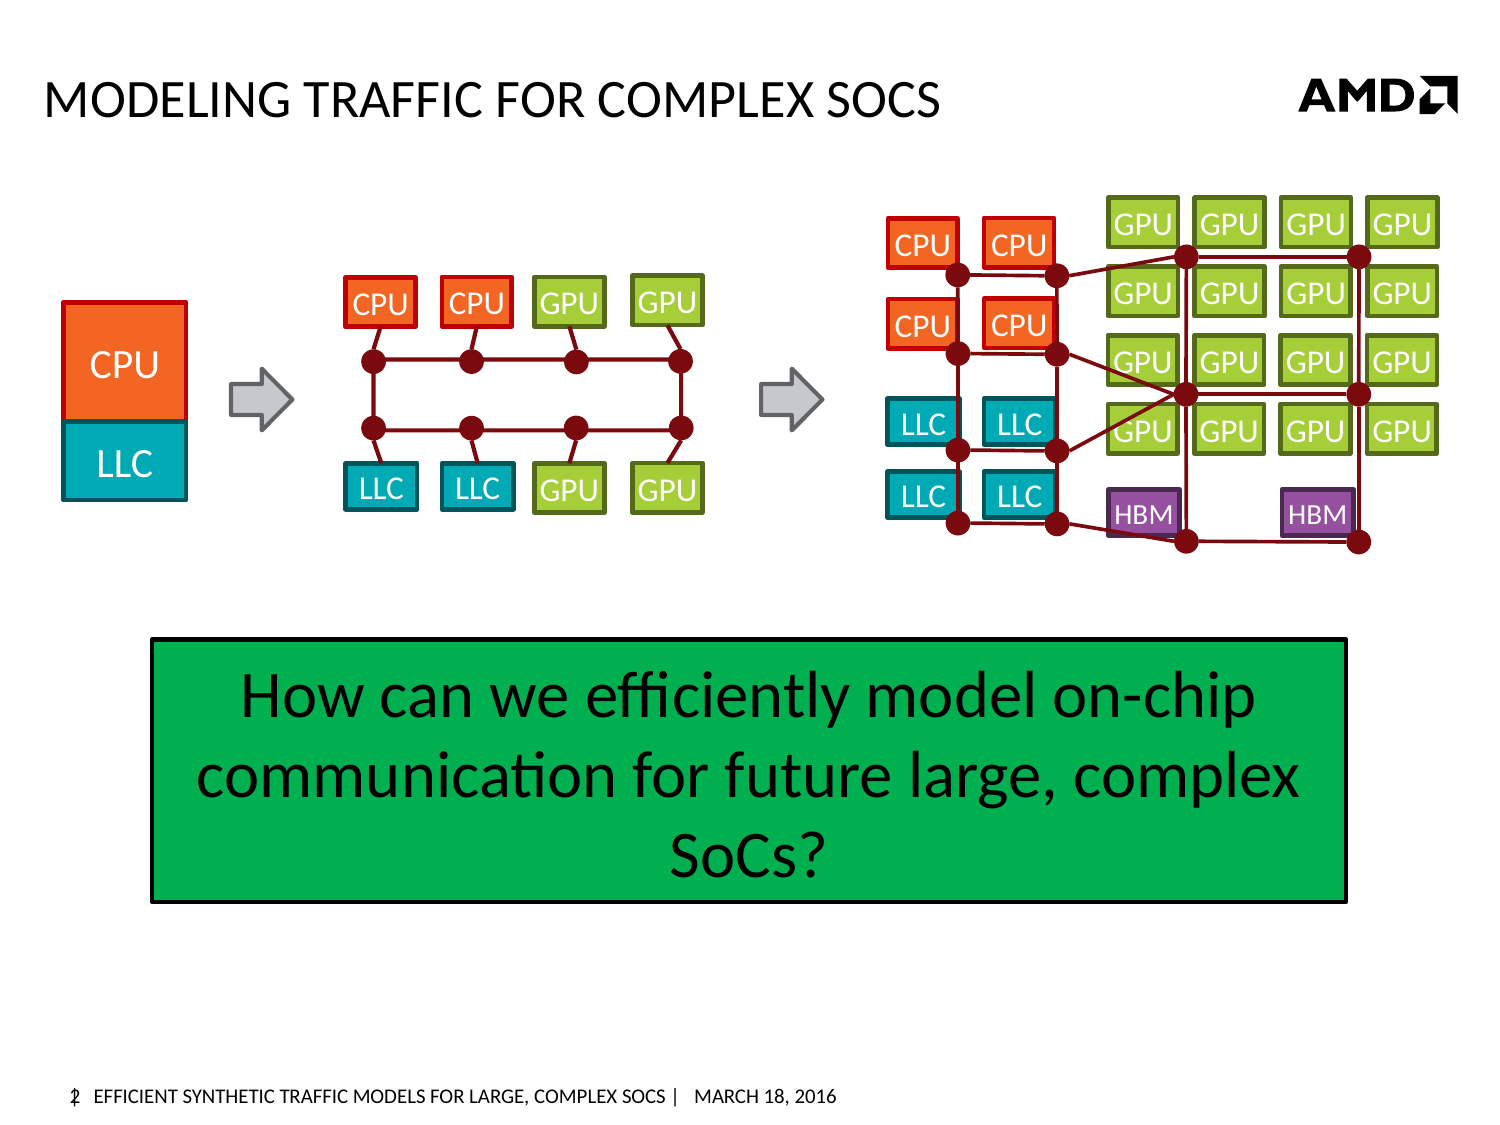

# Modeling Traffic for Complex SoCs
GPU
GPU
GPU
GPU
CPU
CPU
GPU
GPU
GPU
GPU
CPU
CPU
GPU
GPU
GPU
GPU
LLC
LLC
GPU
GPU
GPU
GPU
LLC
LLC
HBM
HBM

GPU
CPU
GPU
CPU
GPU
LLC
LLC
GPU
CPU
LLC

How can we efficiently model on-chip communication for future large, complex SoCs?